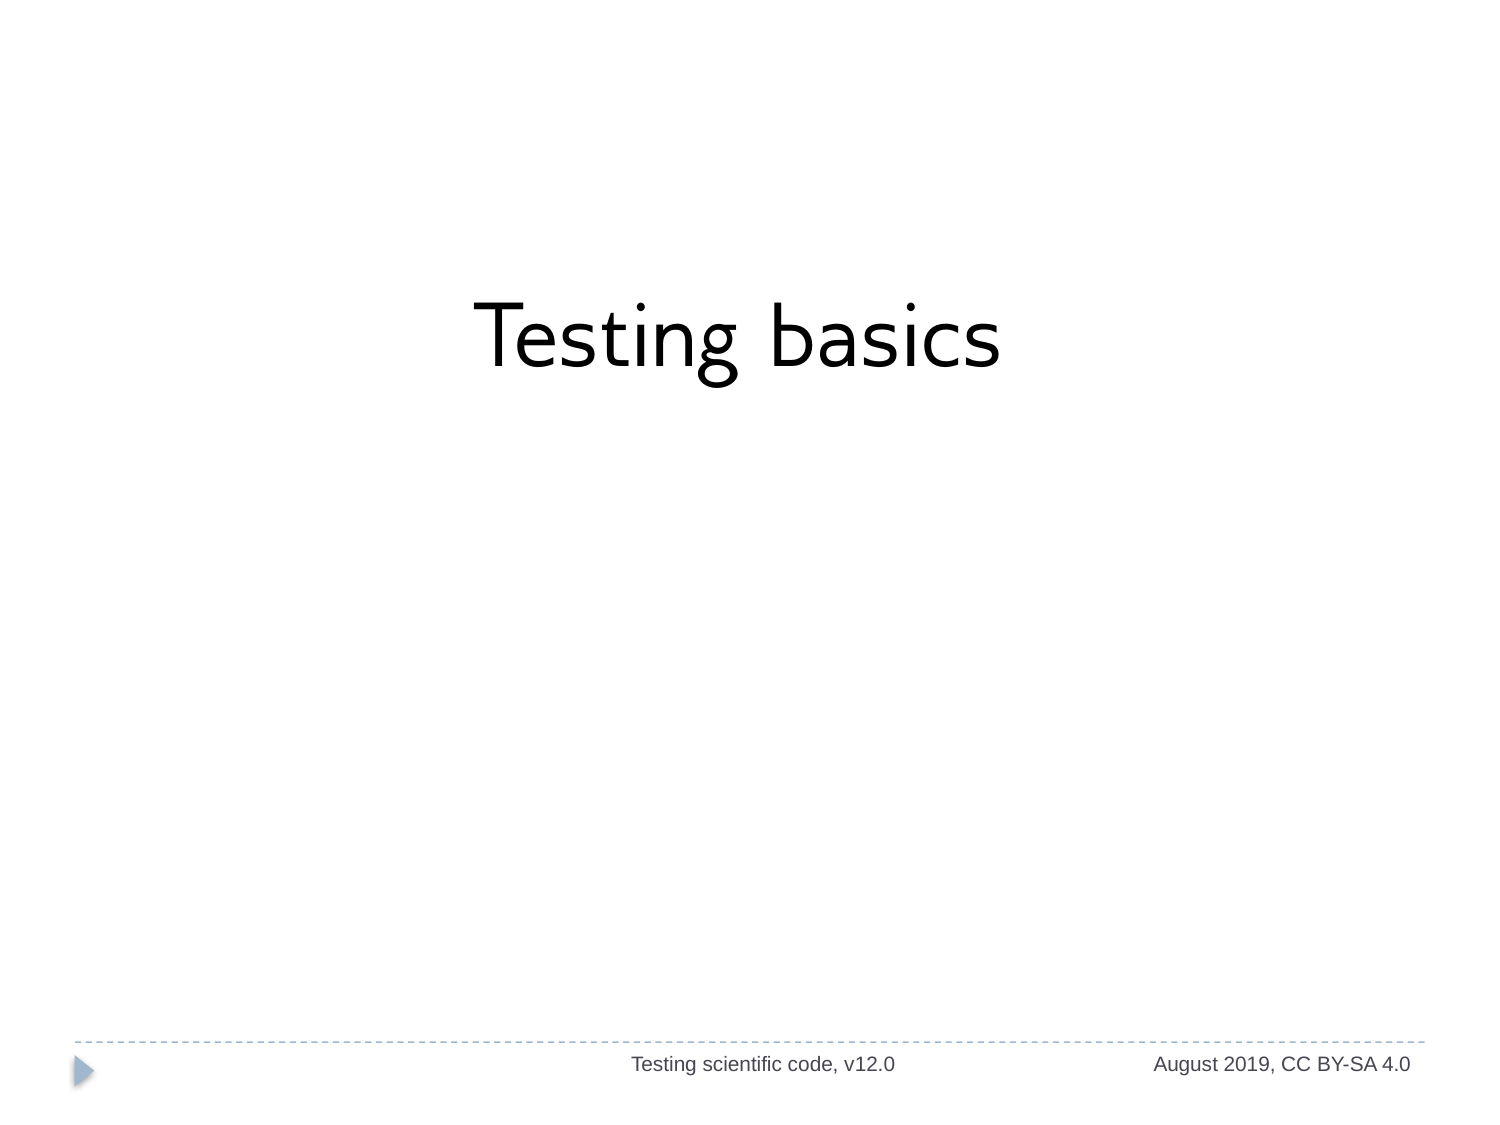

Testing basics
Testing scientific code, v12.0
August 2019, CC BY-SA 4.0